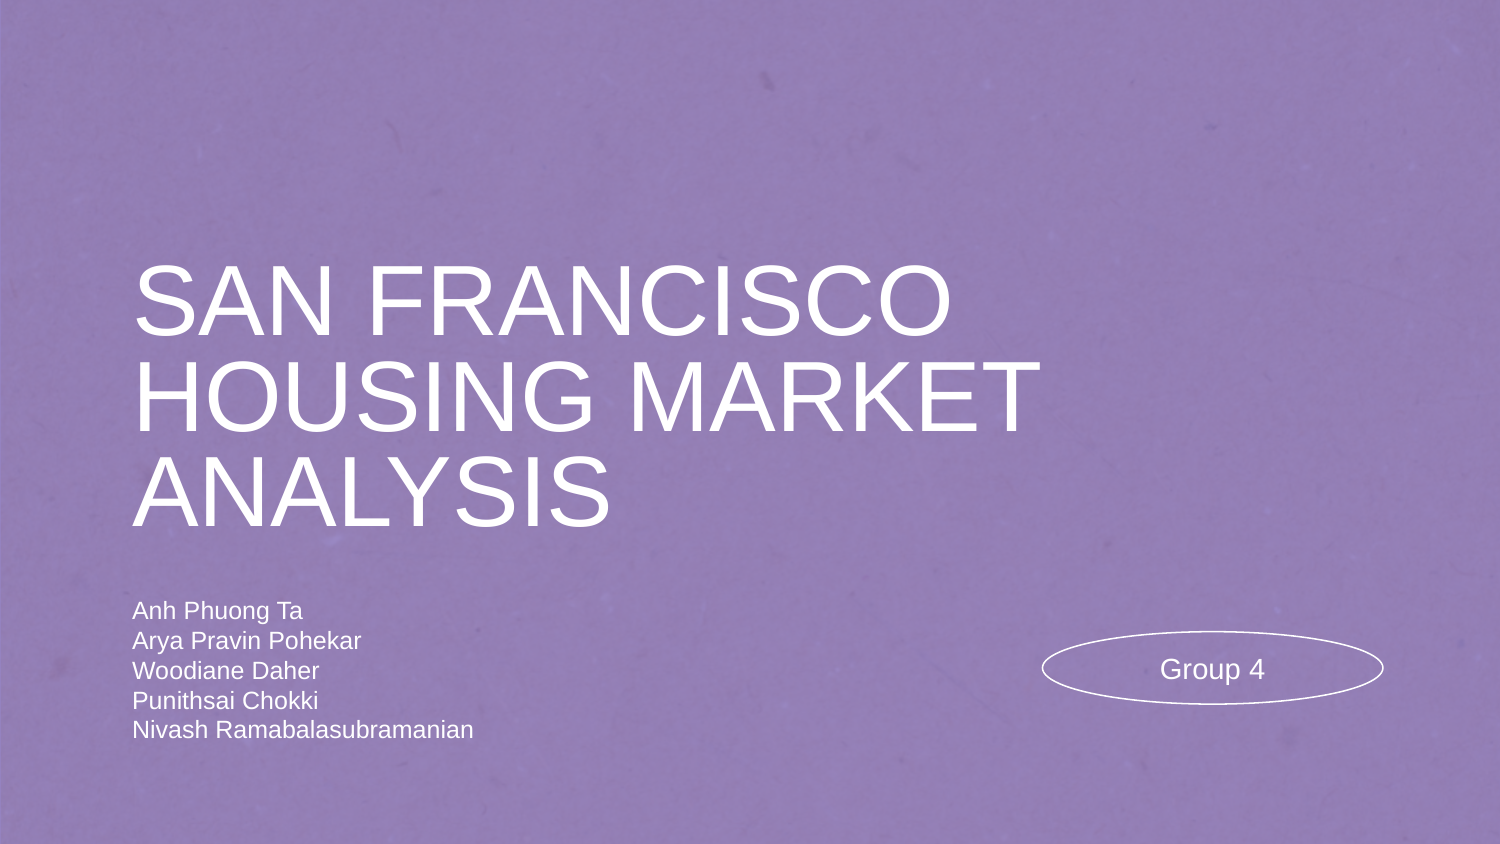

# SAN FRANCISCO HOUSING MARKET ANALYSIS
Anh Phuong Ta
Arya Pravin Pohekar
Woodiane Daher
Punithsai Chokki
Nivash Ramabalasubramanian

Group 4